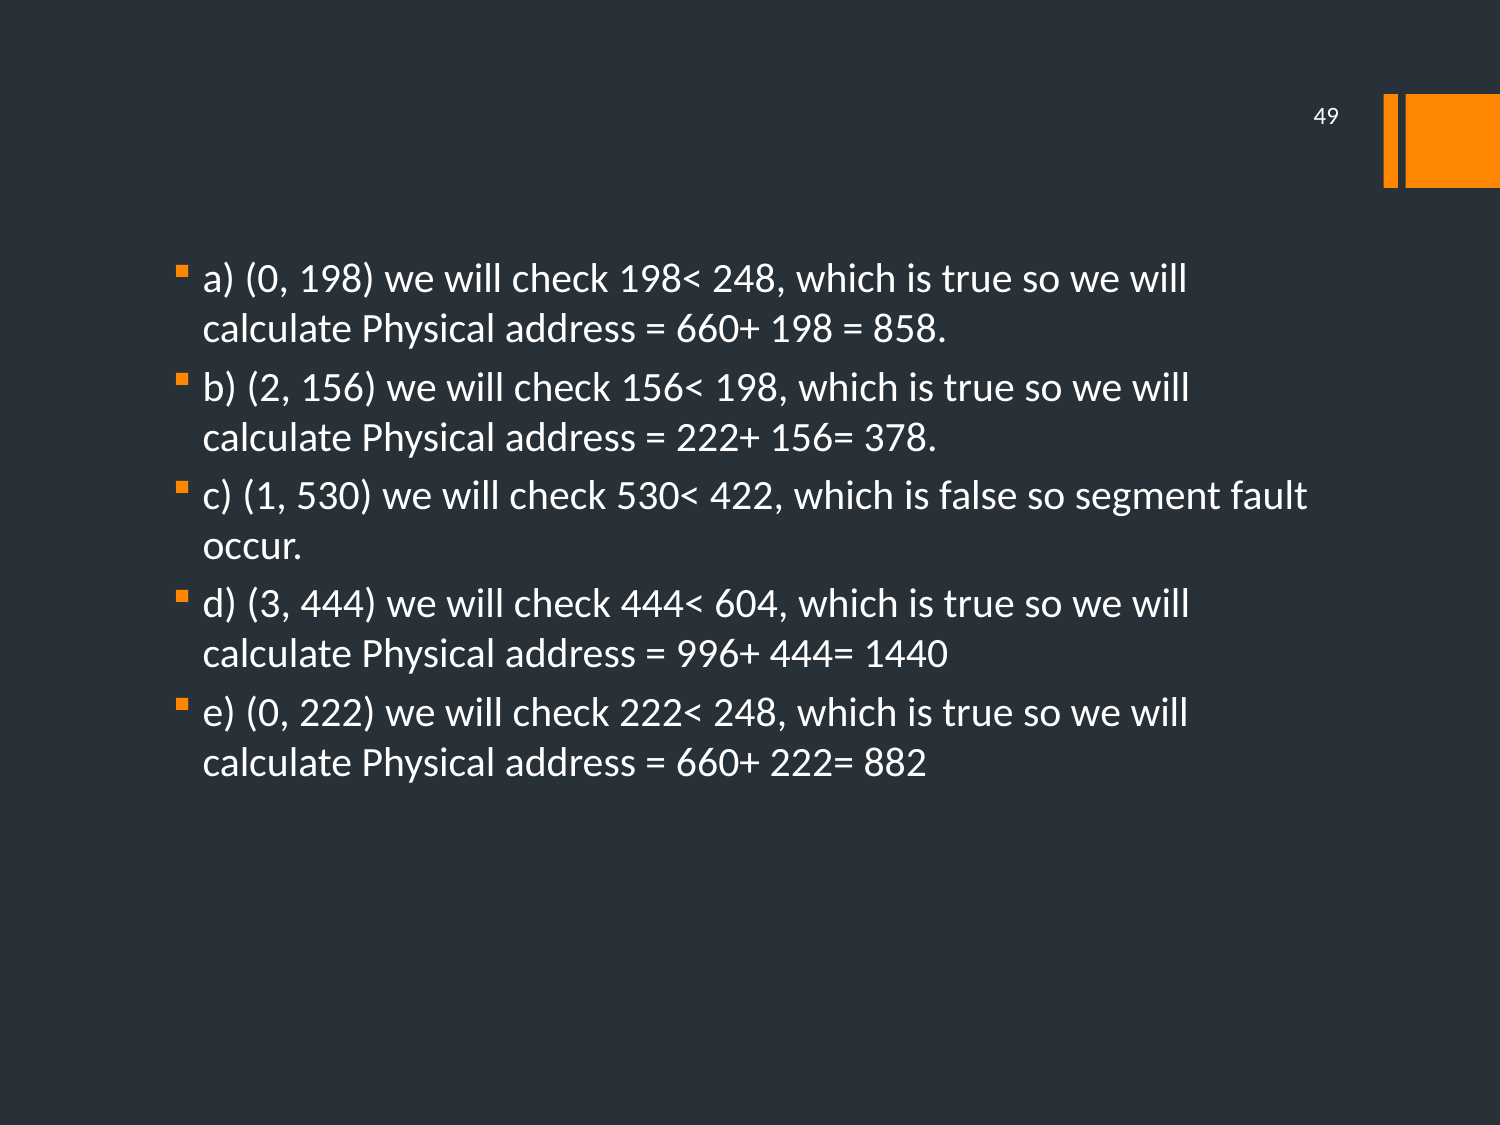

#
49
a) (0, 198) we will check 198< 248, which is true so we will calculate Physical address = 660+ 198 = 858.
b) (2, 156) we will check 156< 198, which is true so we will calculate Physical address = 222+ 156= 378.
c) (1, 530) we will check 530< 422, which is false so segment fault occur.
d) (3, 444) we will check 444< 604, which is true so we will calculate Physical address = 996+ 444= 1440
e) (0, 222) we will check 222< 248, which is true so we will calculate Physical address = 660+ 222= 882